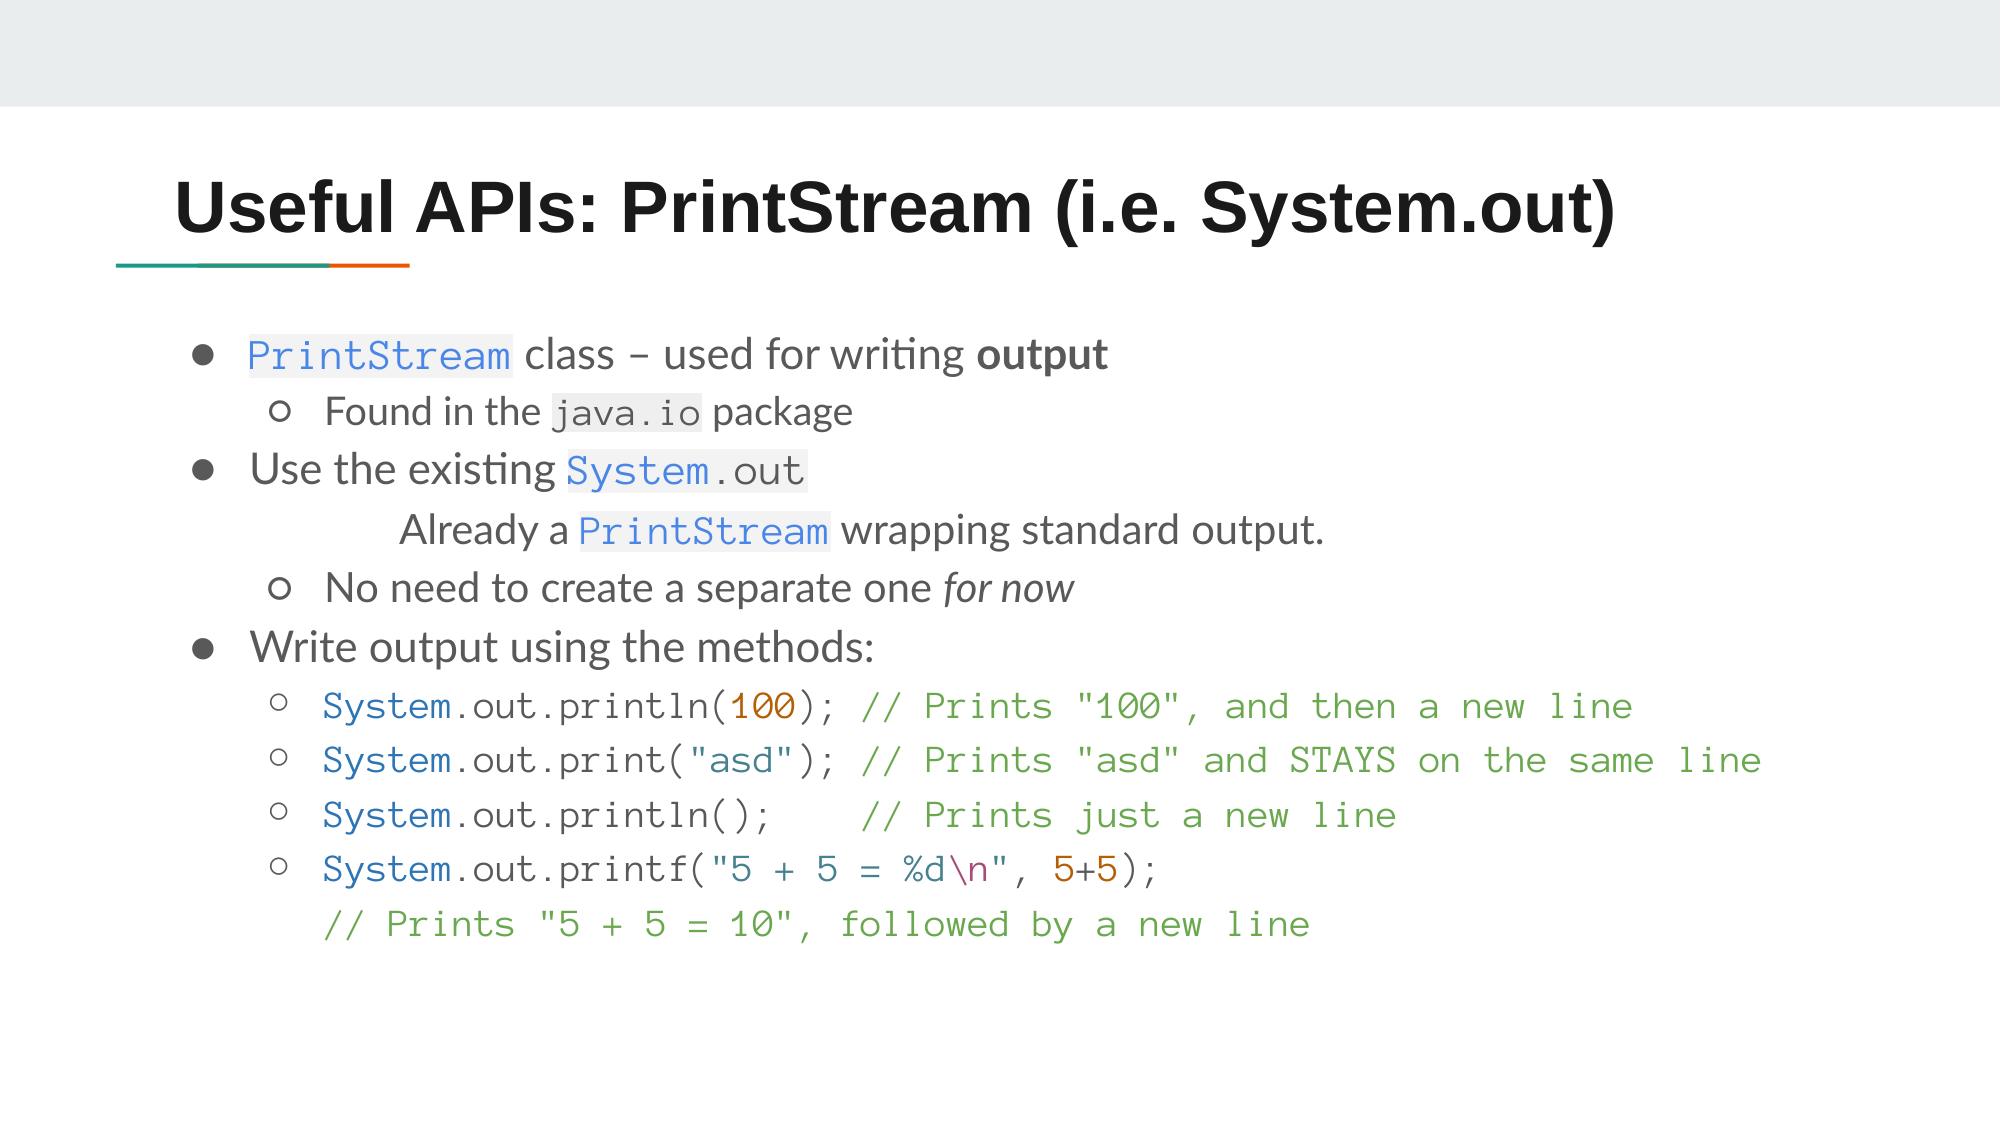

# Useful APIs: PrintStream (i.e. System.out)
PrintStream class – used for writing output
Found in the java.io package
Use the existing System.out
	Already a PrintStream wrapping standard output.
No need to create a separate one for now
Write output using the methods:
System.out.println(100); // Prints "100", and then a new line
System.out.print("asd"); // Prints "asd" and STAYS on the same line
System.out.println();    // Prints just a new line
System.out.printf("5 + 5 = %d\n", 5+5);
// Prints "5 + 5 = 10", followed by a new line